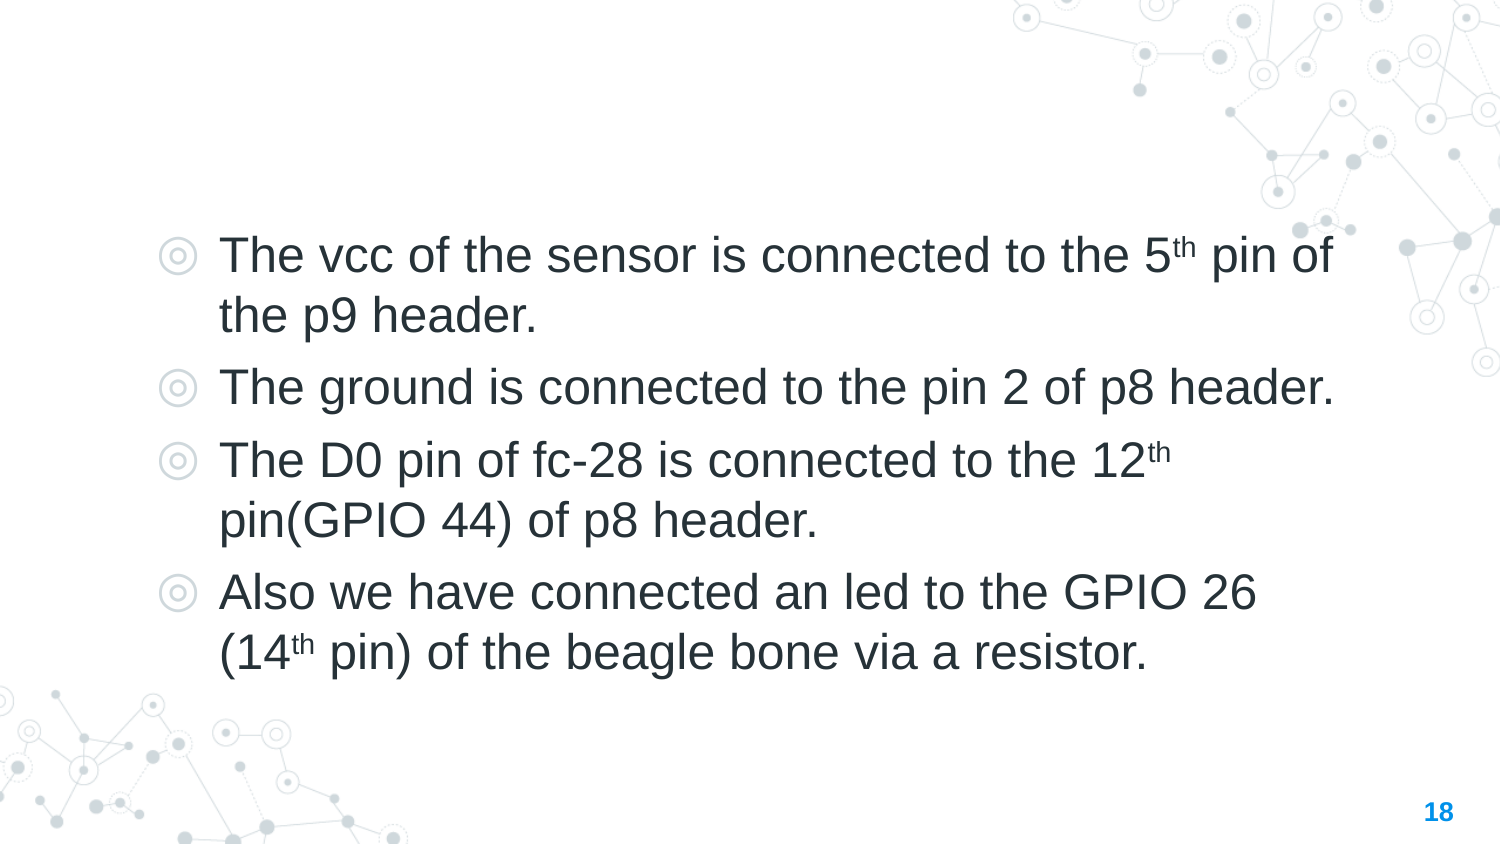

#
The vcc of the sensor is connected to the 5th pin of the p9 header.
The ground is connected to the pin 2 of p8 header.
The D0 pin of fc-28 is connected to the 12th  pin(GPIO 44) of p8 header.
Also we have connected an led to the GPIO 26 (14th pin) of the beagle bone via a resistor.
18